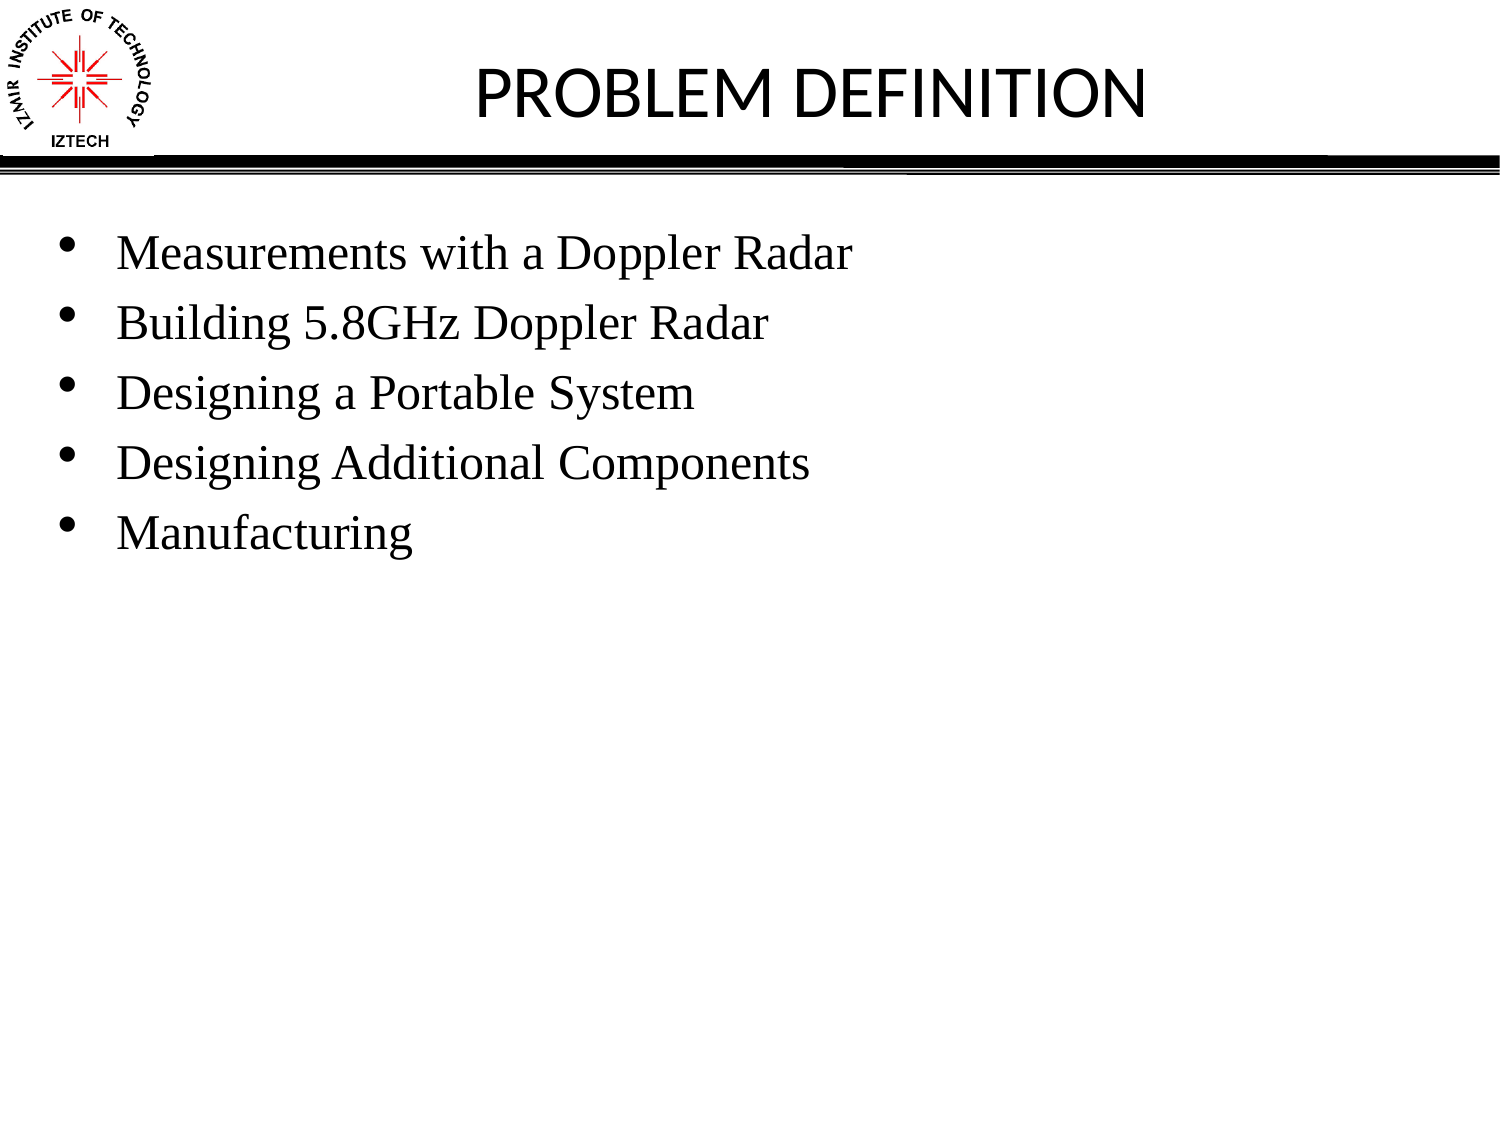

# PROBLEM DEFINITION
Measurements with a Doppler Radar
Building 5.8GHz Doppler Radar
Designing a Portable System
Designing Additional Components
Manufacturing